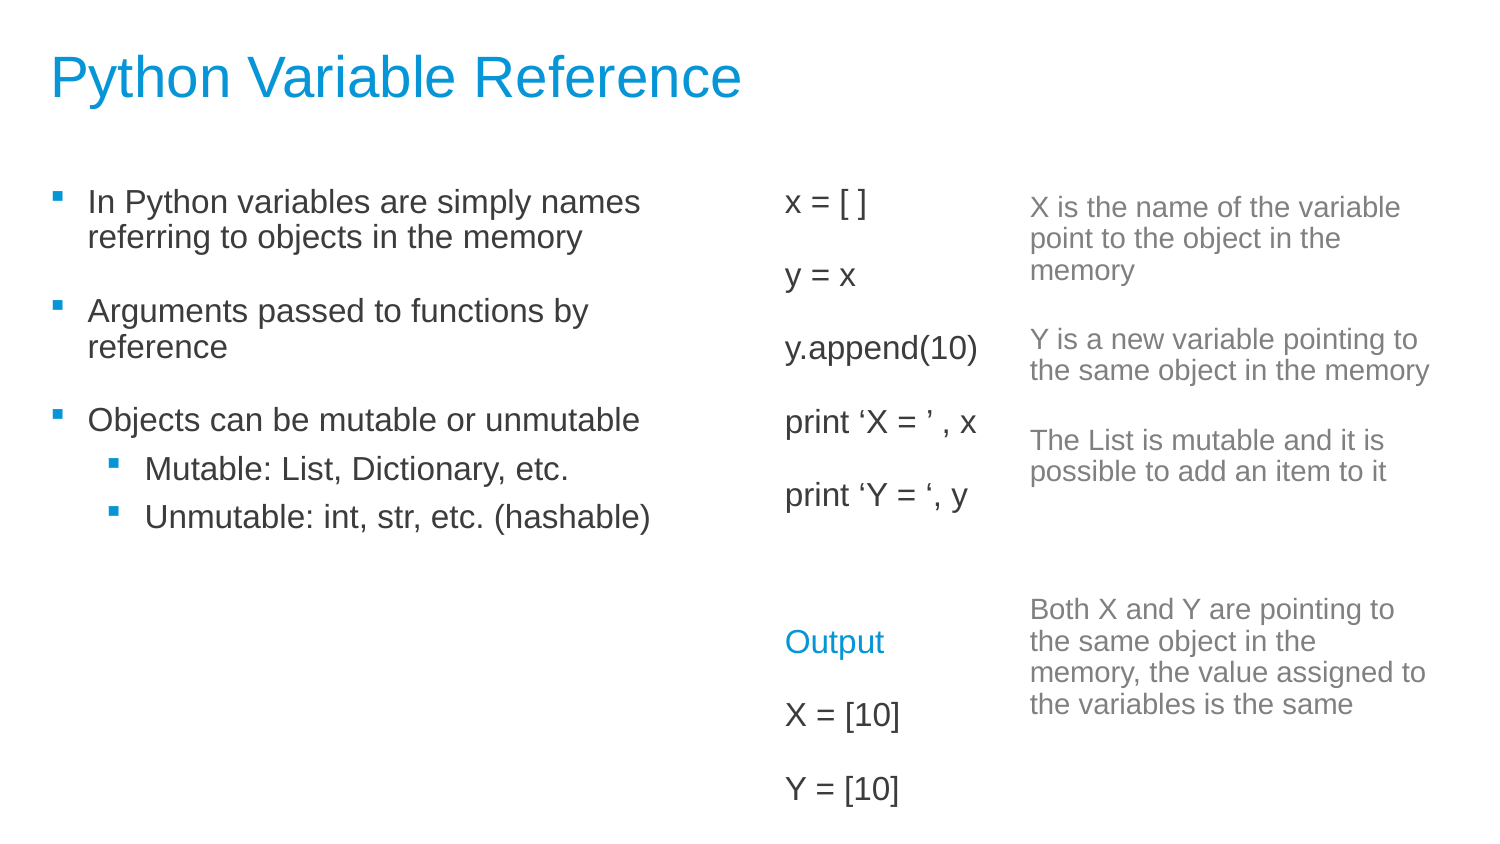

# Python Variable Reference

In Python variables are simply names referring to objects in the memory
Arguments passed to functions by reference
Objects can be mutable or unmutable
Mutable: List, Dictionary, etc.
Unmutable: int, str, etc. (hashable)

x = [ ]
y = x
y.append(10)
print ‘X = ’ , x
print ‘Y = ‘, y

Output
X = [10]
Y = [10]
X is the name of the variable point to the object in the memory
Y is a new variable pointing to the same object in the memory
The List is mutable and it is possible to add an item to it

Both X and Y are pointing to the same object in the memory, the value assigned to the variables is the same